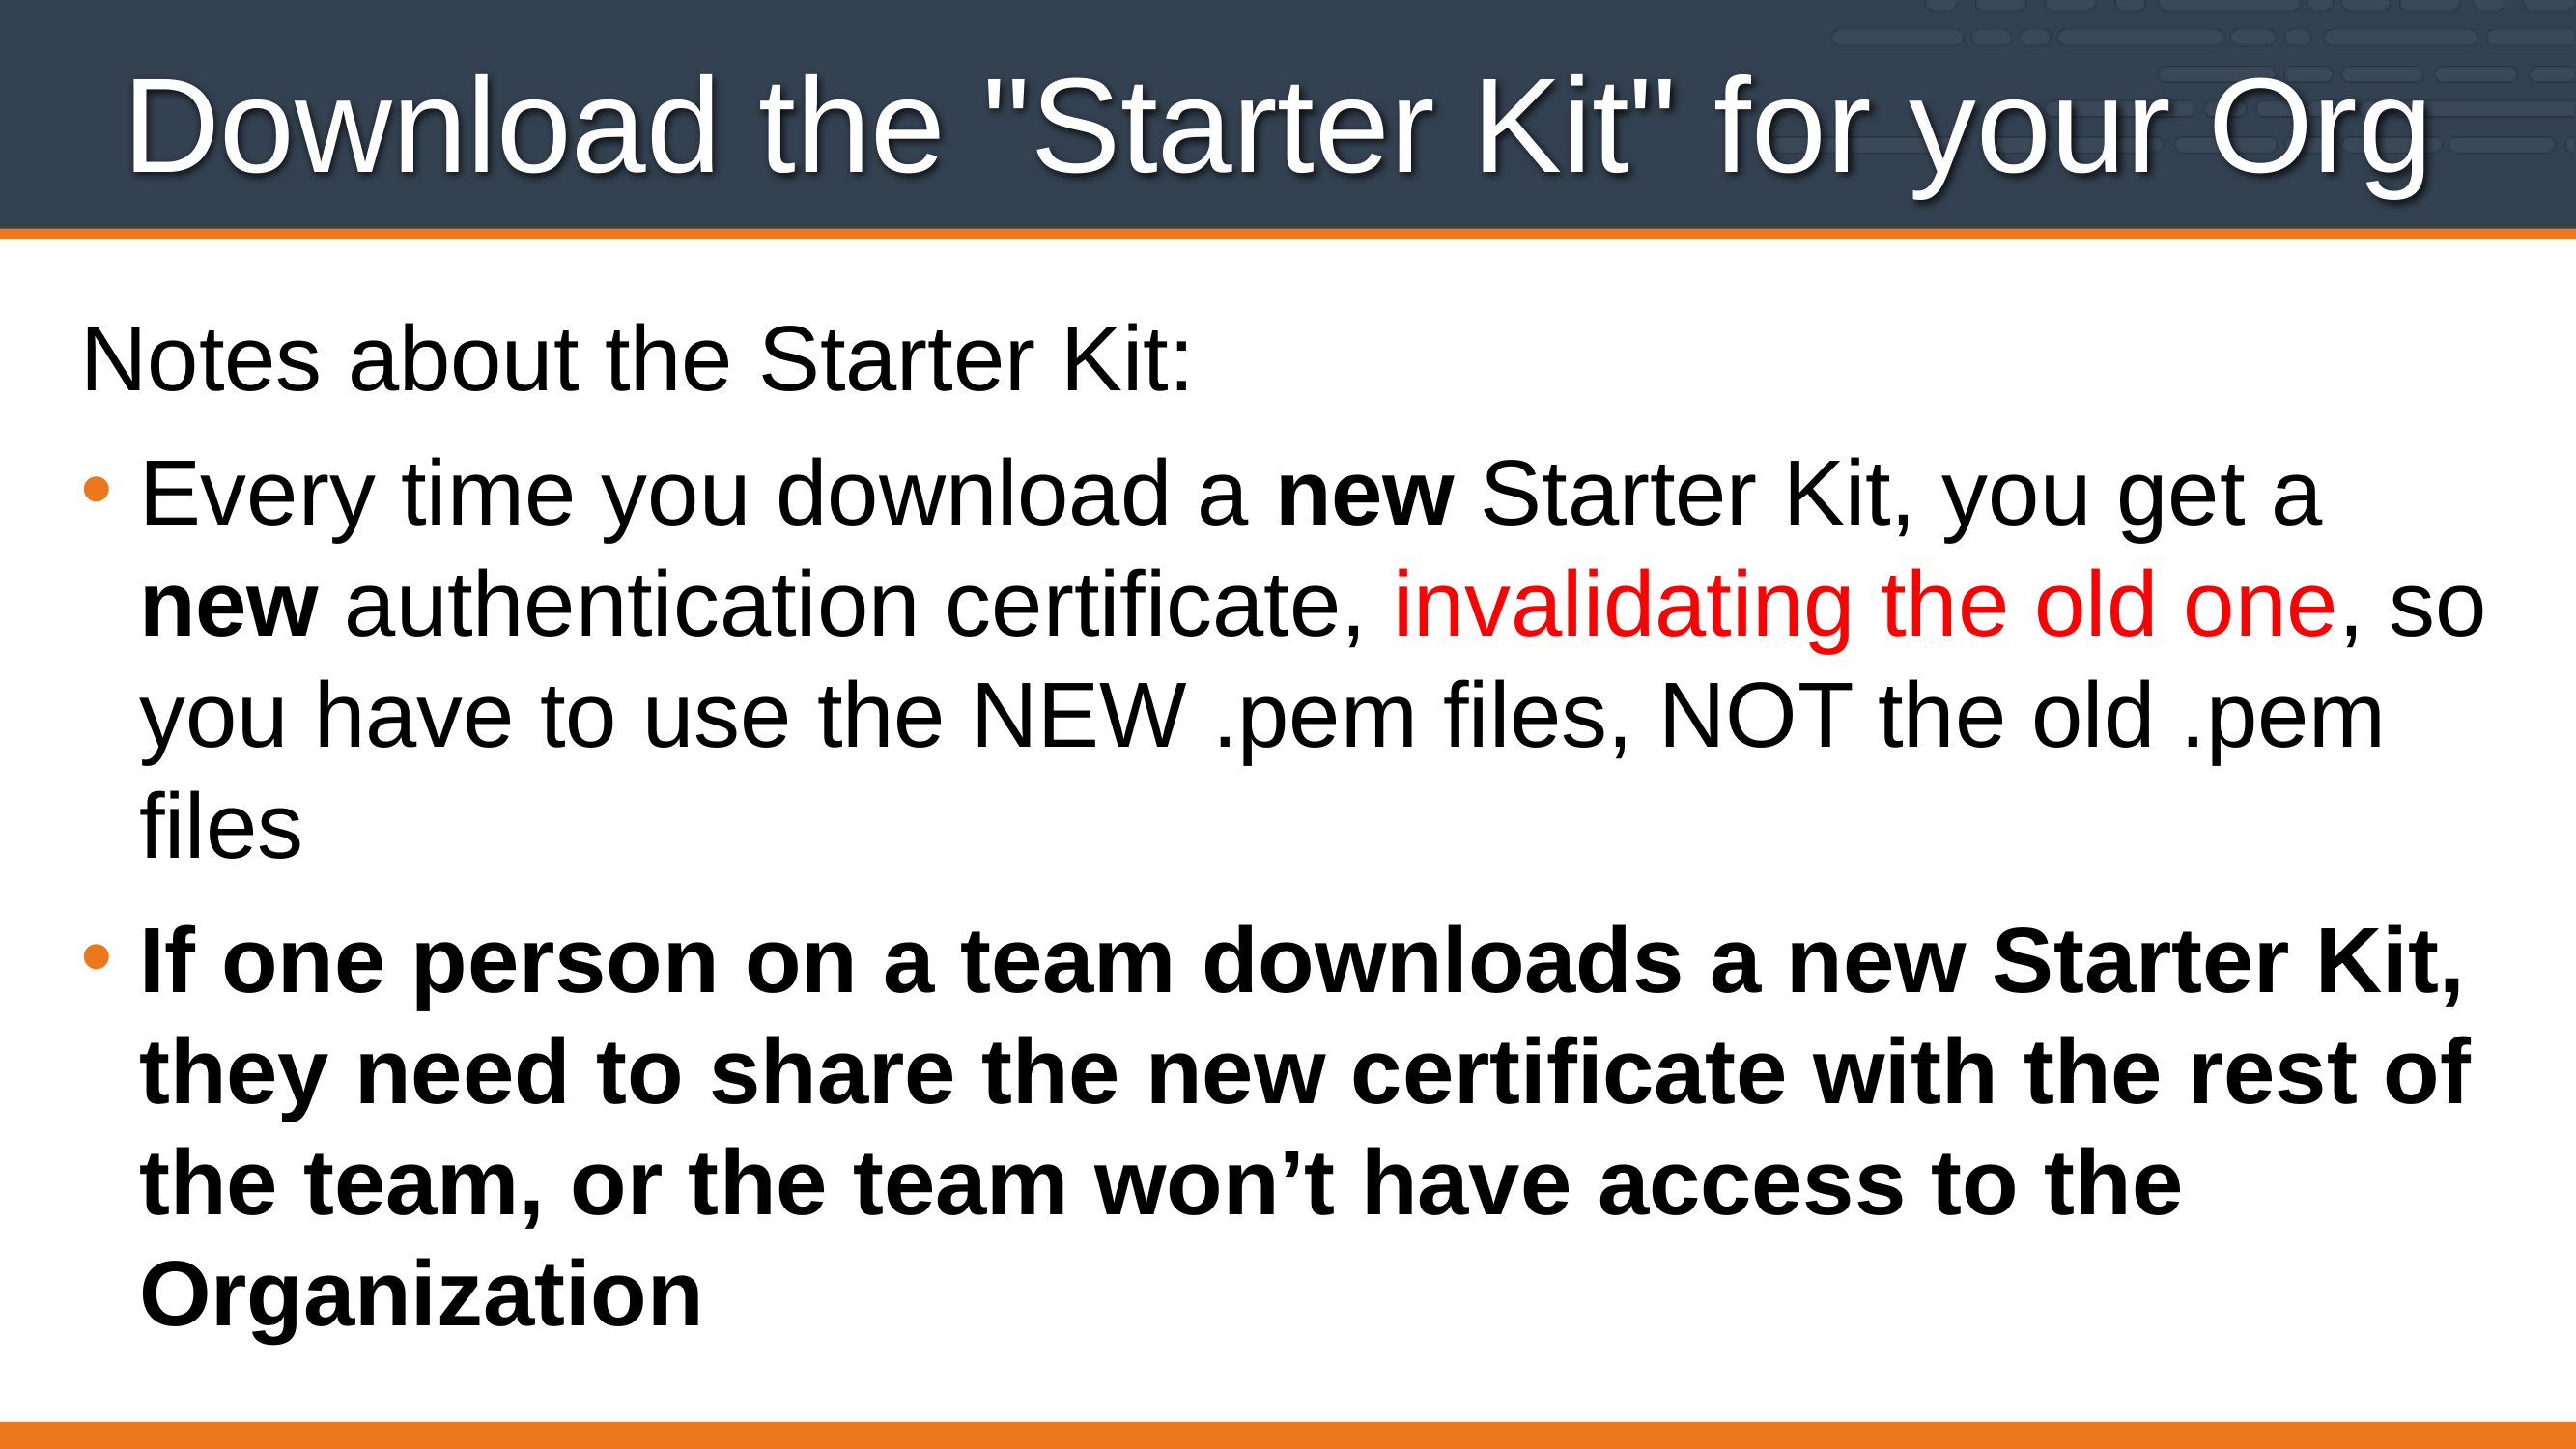

# Download the "Starter Kit" for your Org
Notes about the Starter Kit:
Every time you download a new Starter Kit, you get a new authentication certificate, invalidating the old one, so you have to use the NEW .pem files, NOT the old .pem files
If one person on a team downloads a new Starter Kit, they need to share the new certificate with the rest of the team, or the team won’t have access to the Organization